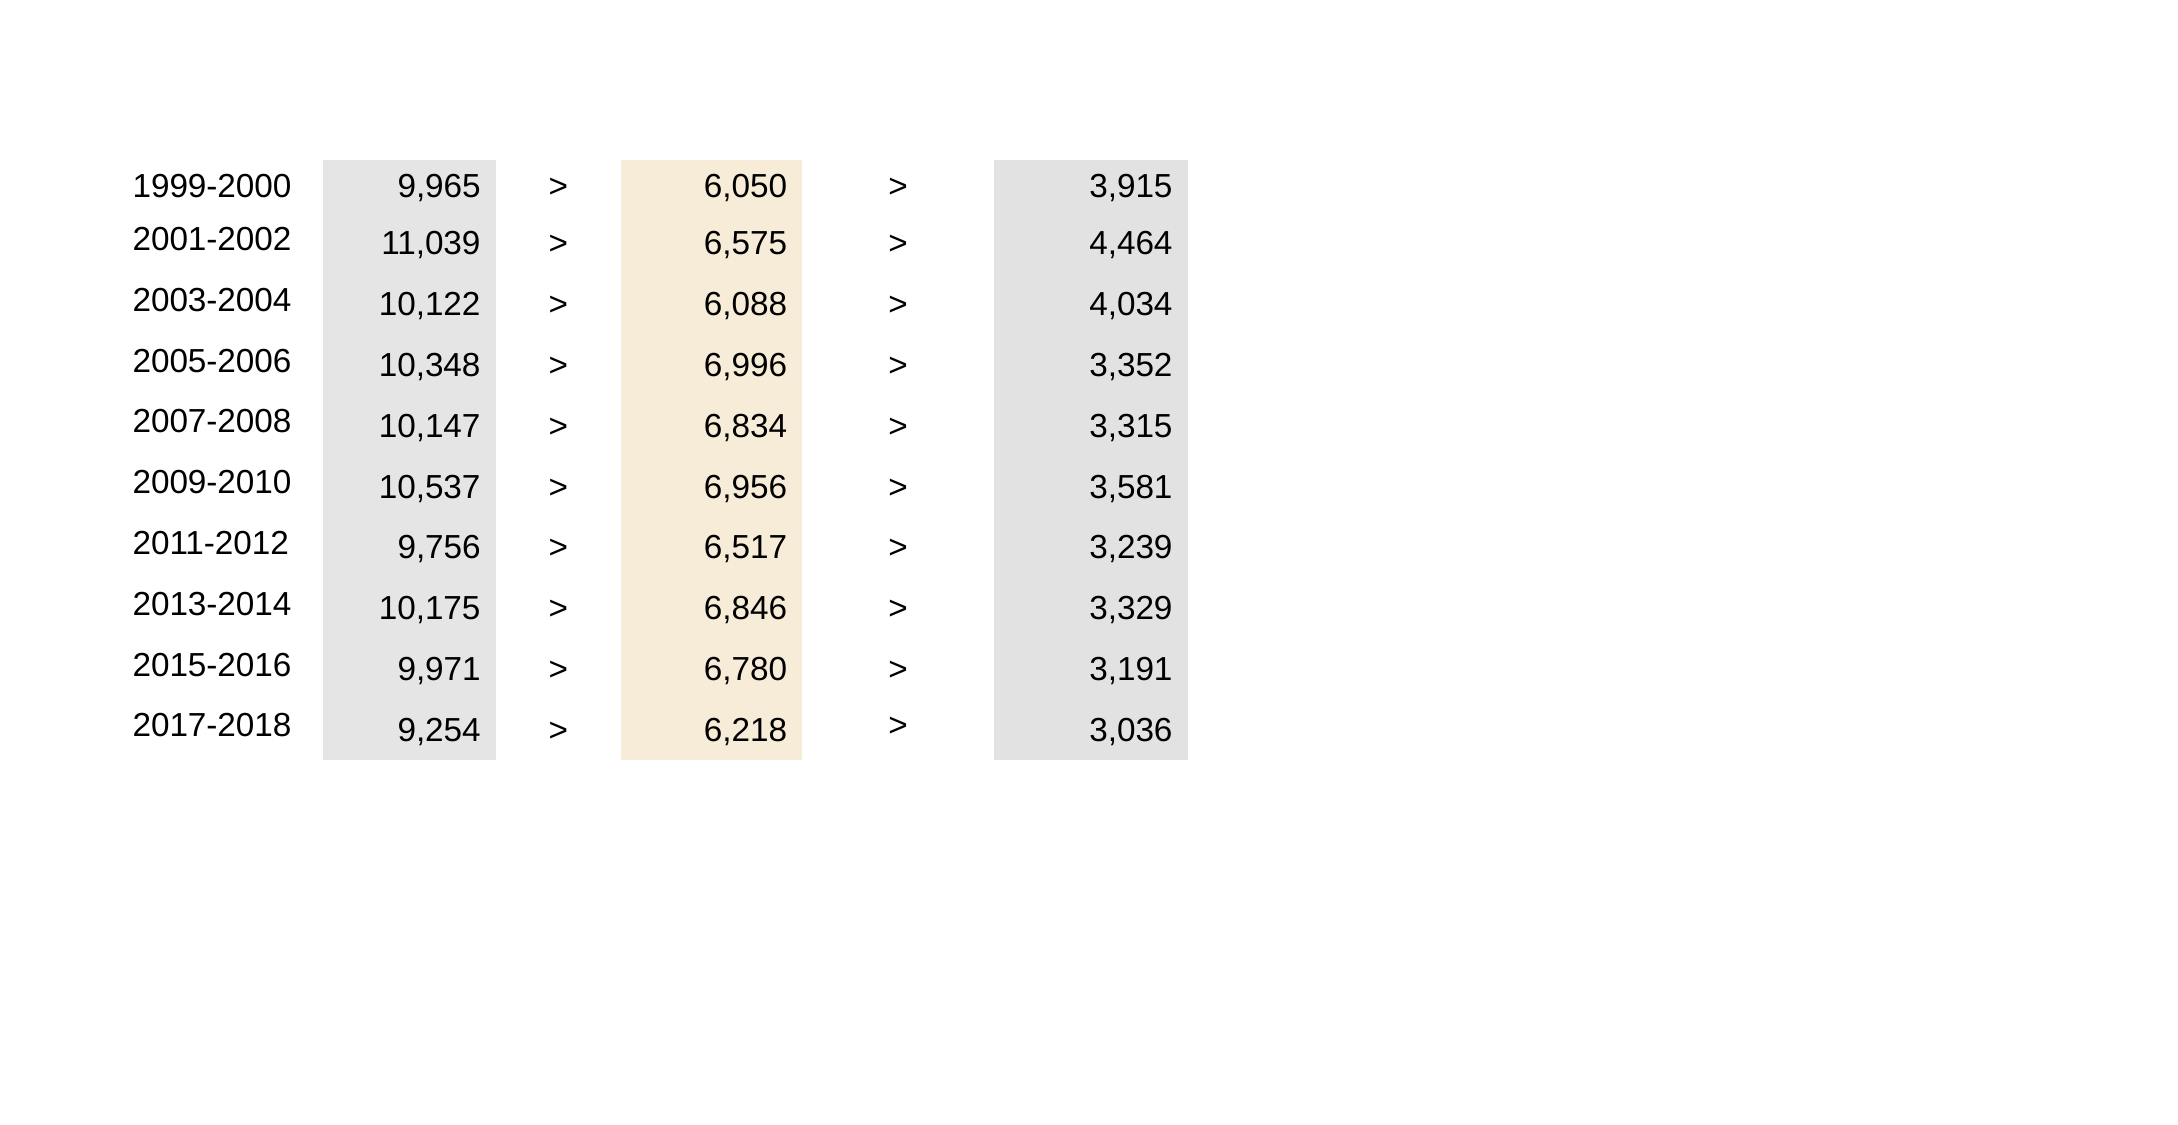

|  |  |  |  |  |  |
| --- | --- | --- | --- | --- | --- |
| 1999-2000 | 9,965 | > | 6,050 | > | 3,915 |
| 2001-2002 | 11,039 | > | 6,575 | > | 4,464 |
| 2003-2004 | 10,122 | > | 6,088 | > | 4,034 |
| 2005-2006 | 10,348 | > | 6,996 | > | 3,352 |
| 2007-2008 | 10,147 | > | 6,834 | > | 3,315 |
| 2009-2010 | 10,537 | > | 6,956 | > | 3,581 |
| 2011-2012 | 9,756 | > | 6,517 | > | 3,239 |
| 2013-2014 | 10,175 | > | 6,846 | > | 3,329 |
| 2015-2016 | 9,971 | > | 6,780 | > | 3,191 |
| 2017-2018 | 9,254 | > | 6,218 | > | 3,036 |